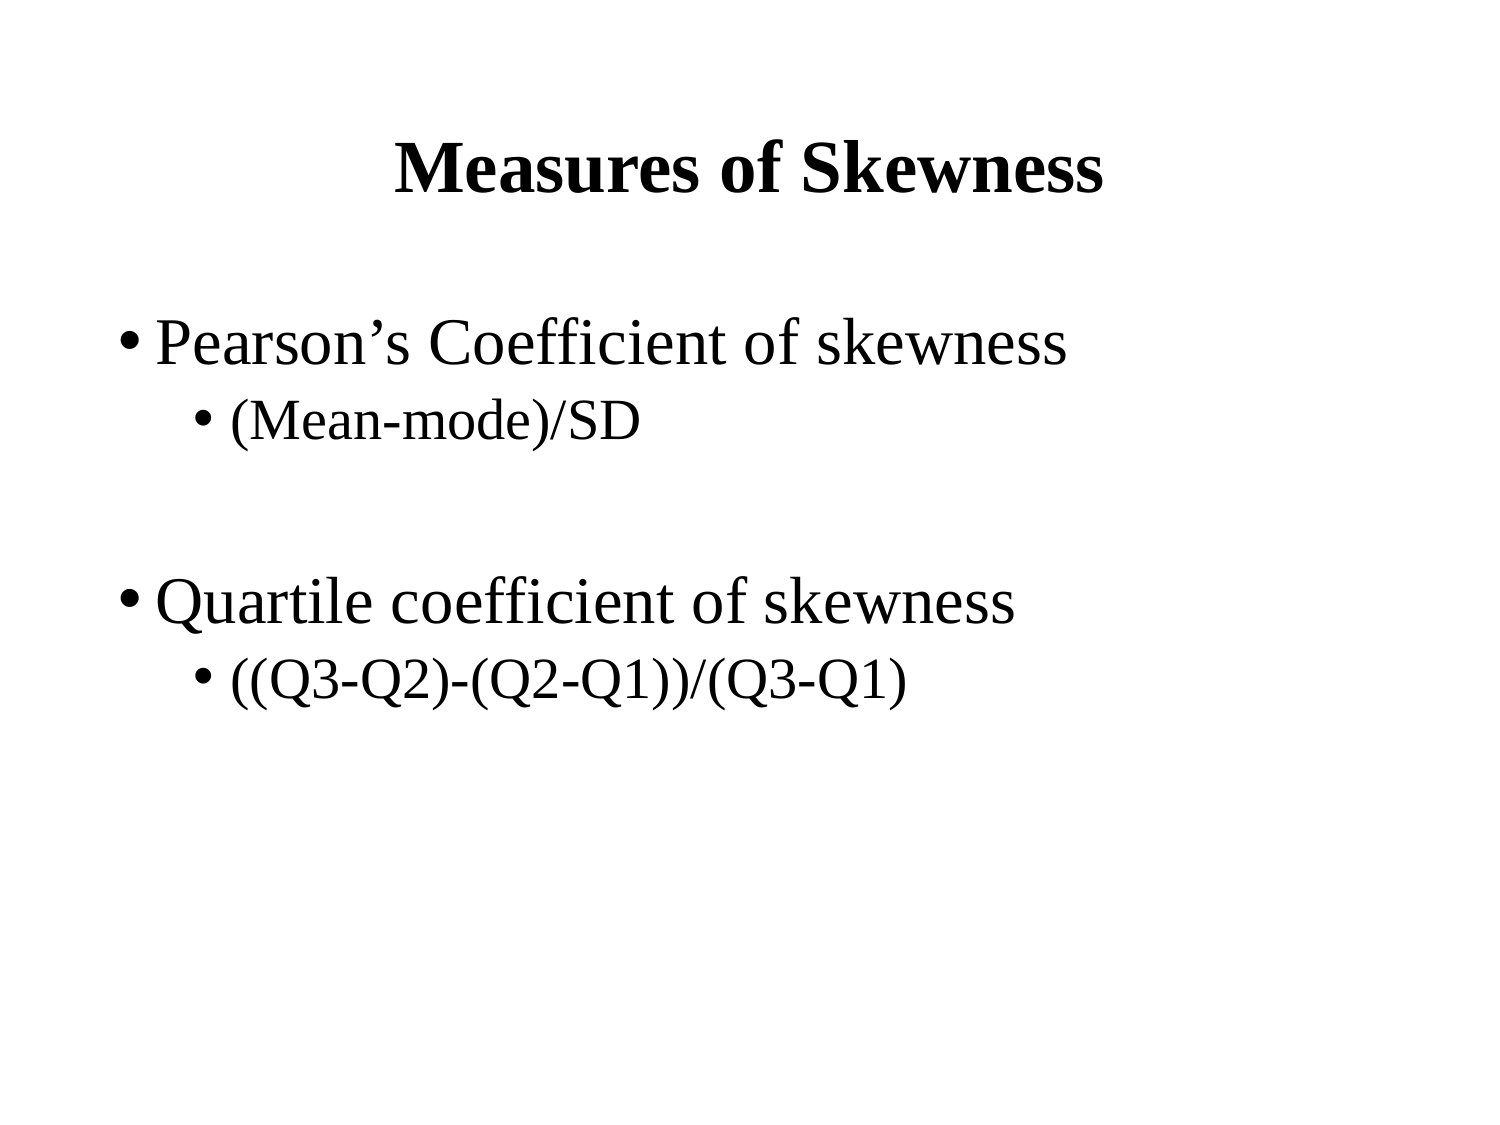

# Measures of Skewness
Pearson’s Coefficient of skewness
(Mean-mode)/SD

Quartile coefficient of skewness
((Q3-Q2)-(Q2-Q1))/(Q3-Q1)